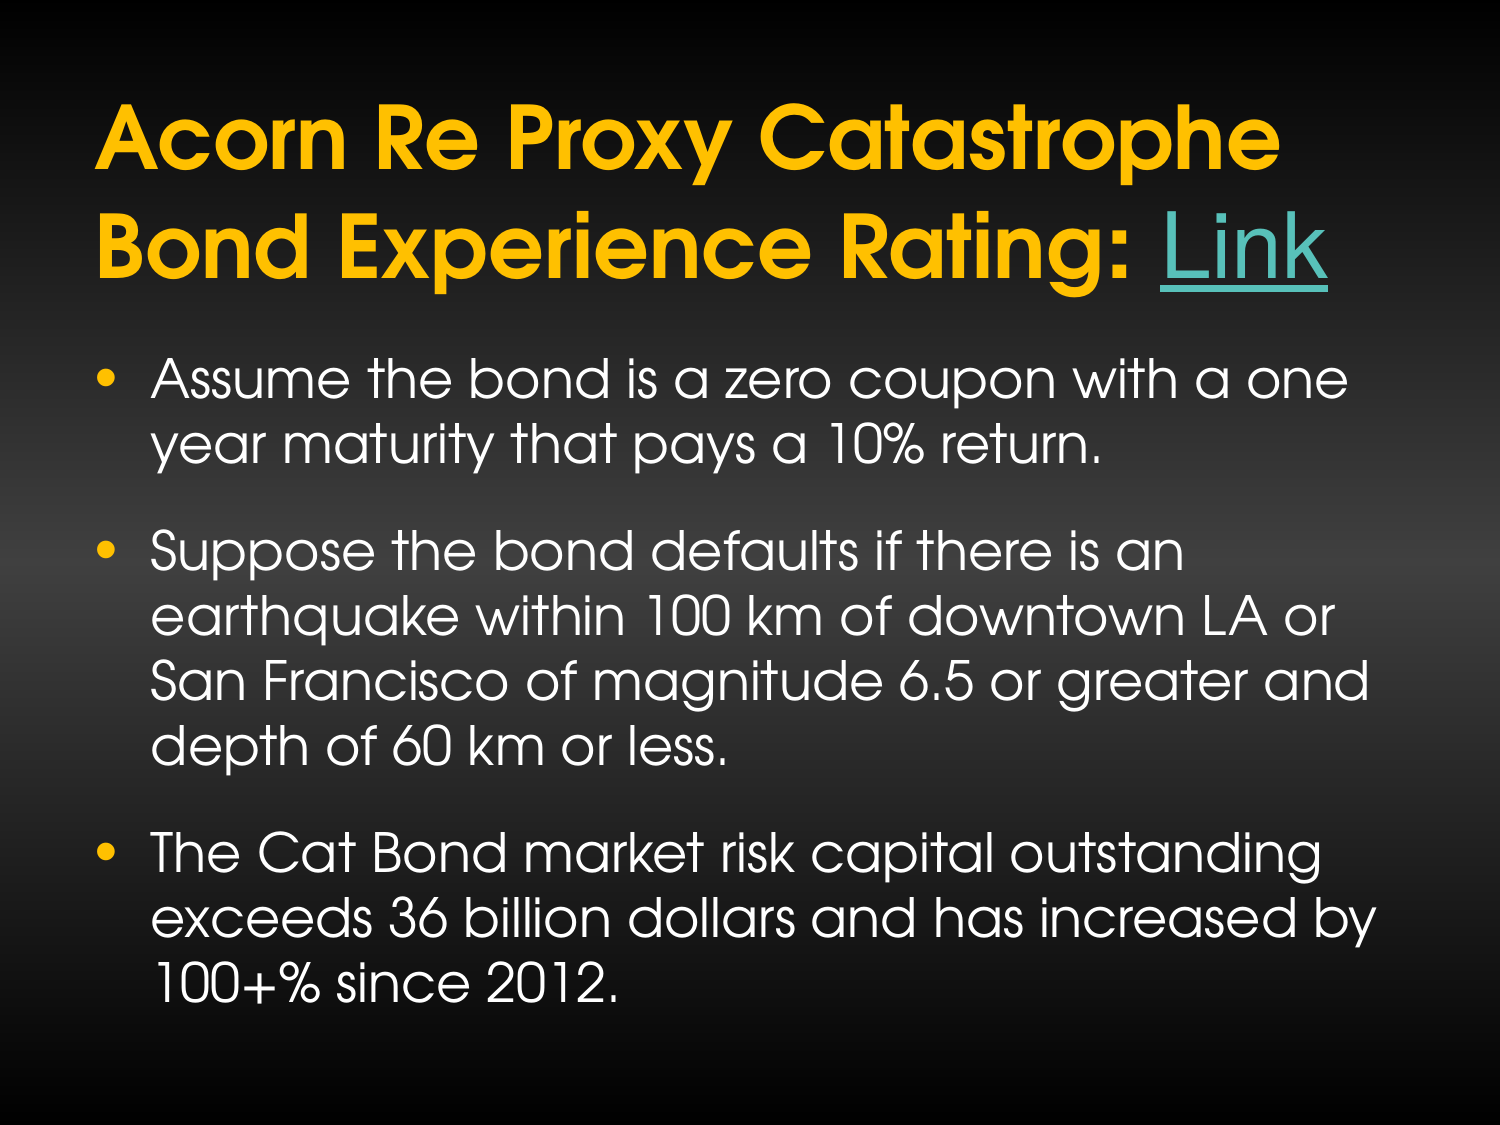

# Acorn Re Proxy Catastrophe Bond Experience Rating: Link
Assume the bond is a zero coupon with a one year maturity that pays a 10% return.
Suppose the bond defaults if there is an earthquake within 100 km of downtown LA or San Francisco of magnitude 6.5 or greater and depth of 60 km or less.
The Cat Bond market risk capital outstanding exceeds 36 billion dollars and has increased by 100+% since 2012.